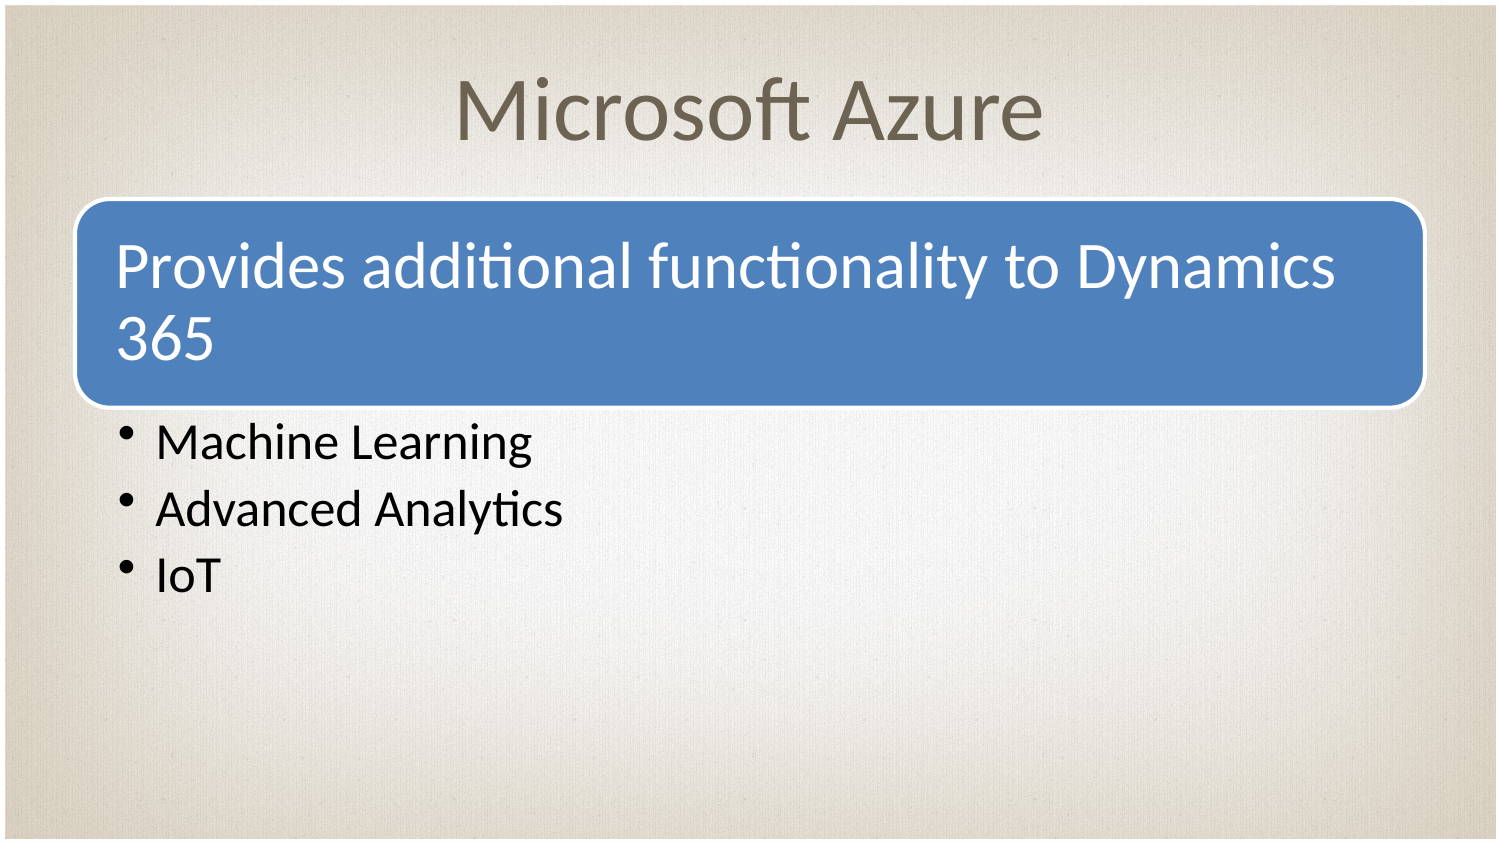

# Microsoft Azure
Provides additional functionality to Dynamics 365
Machine Learning
Advanced Analytics
IoT